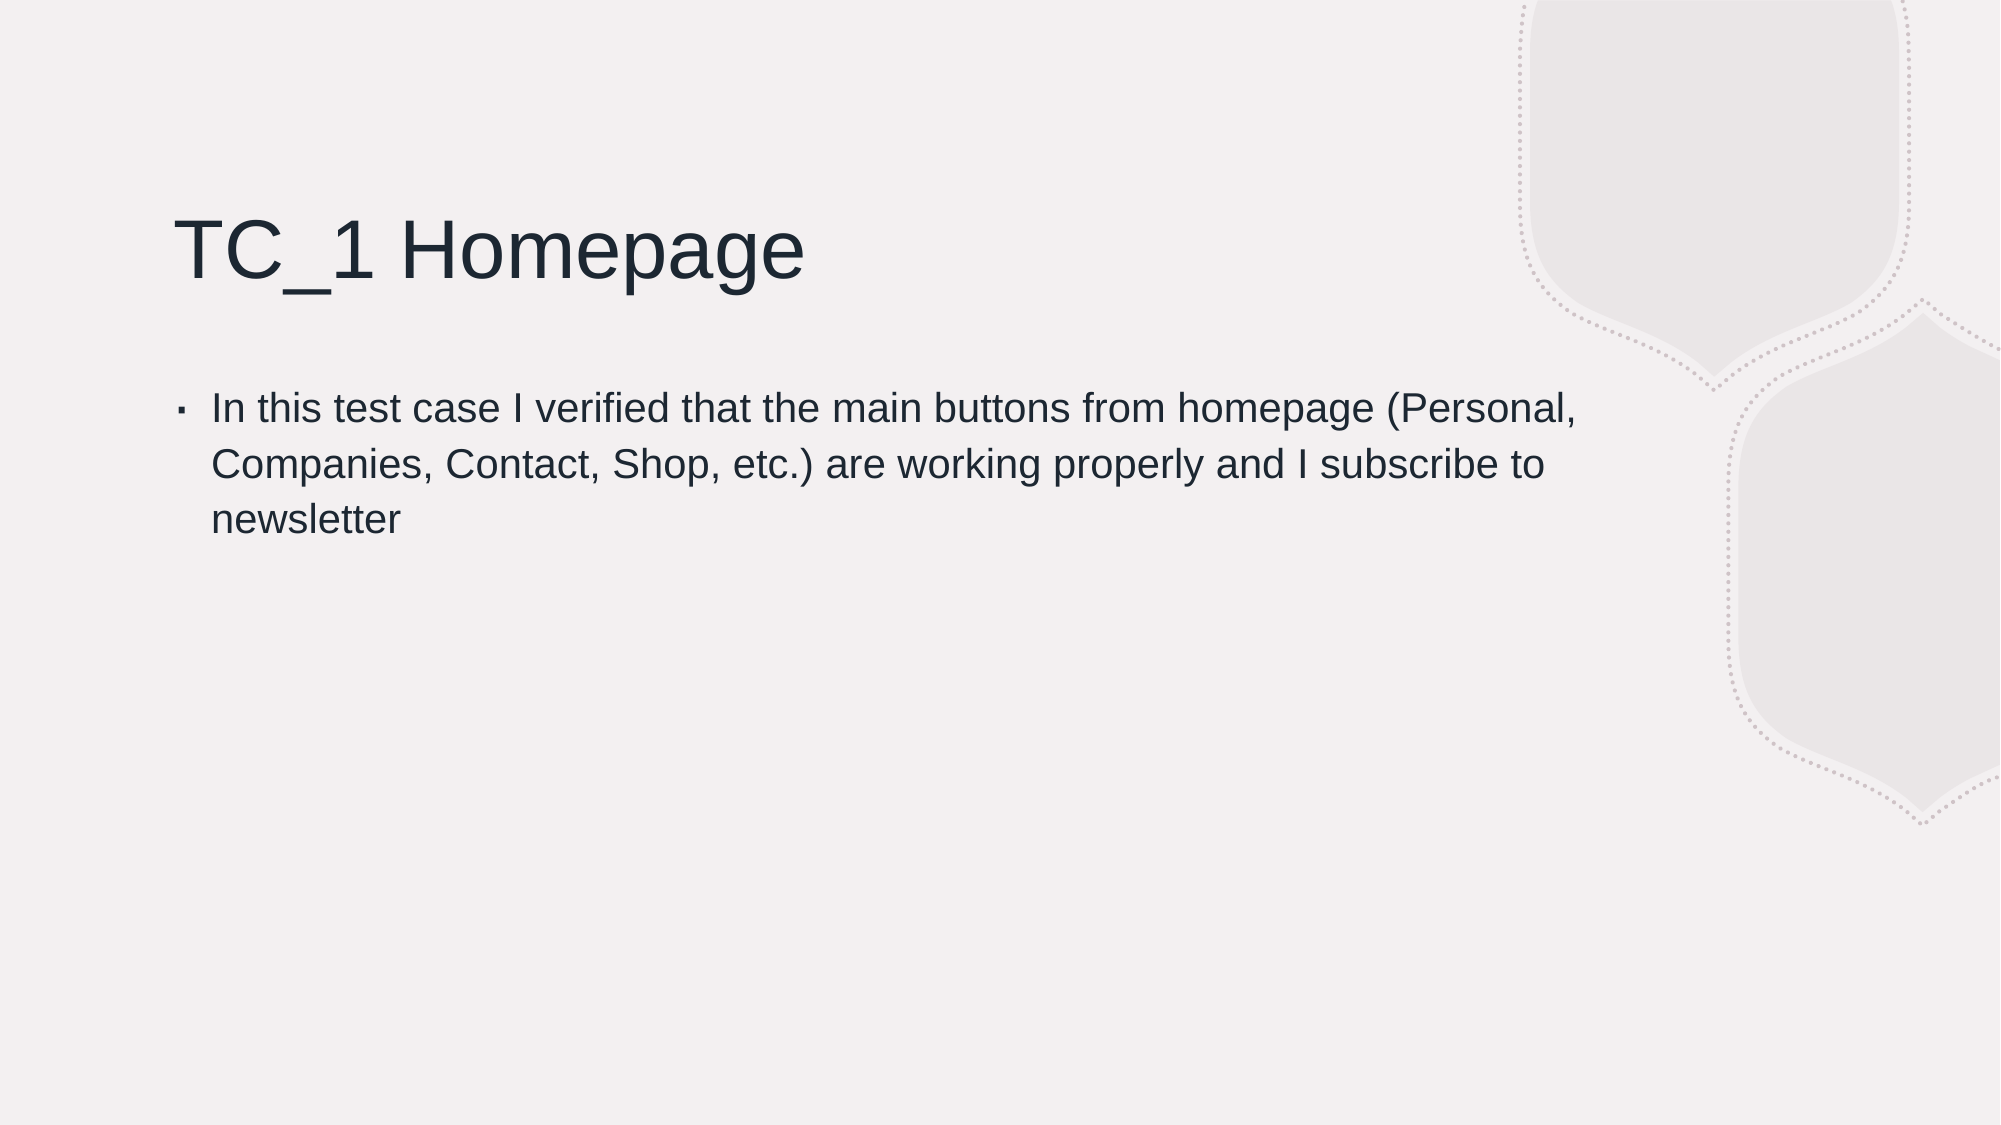

# TC_1 Homepage
In this test case I verified that the main buttons from homepage (Personal, Companies, Contact, Shop, etc.) are working properly and I subscribe to newsletter